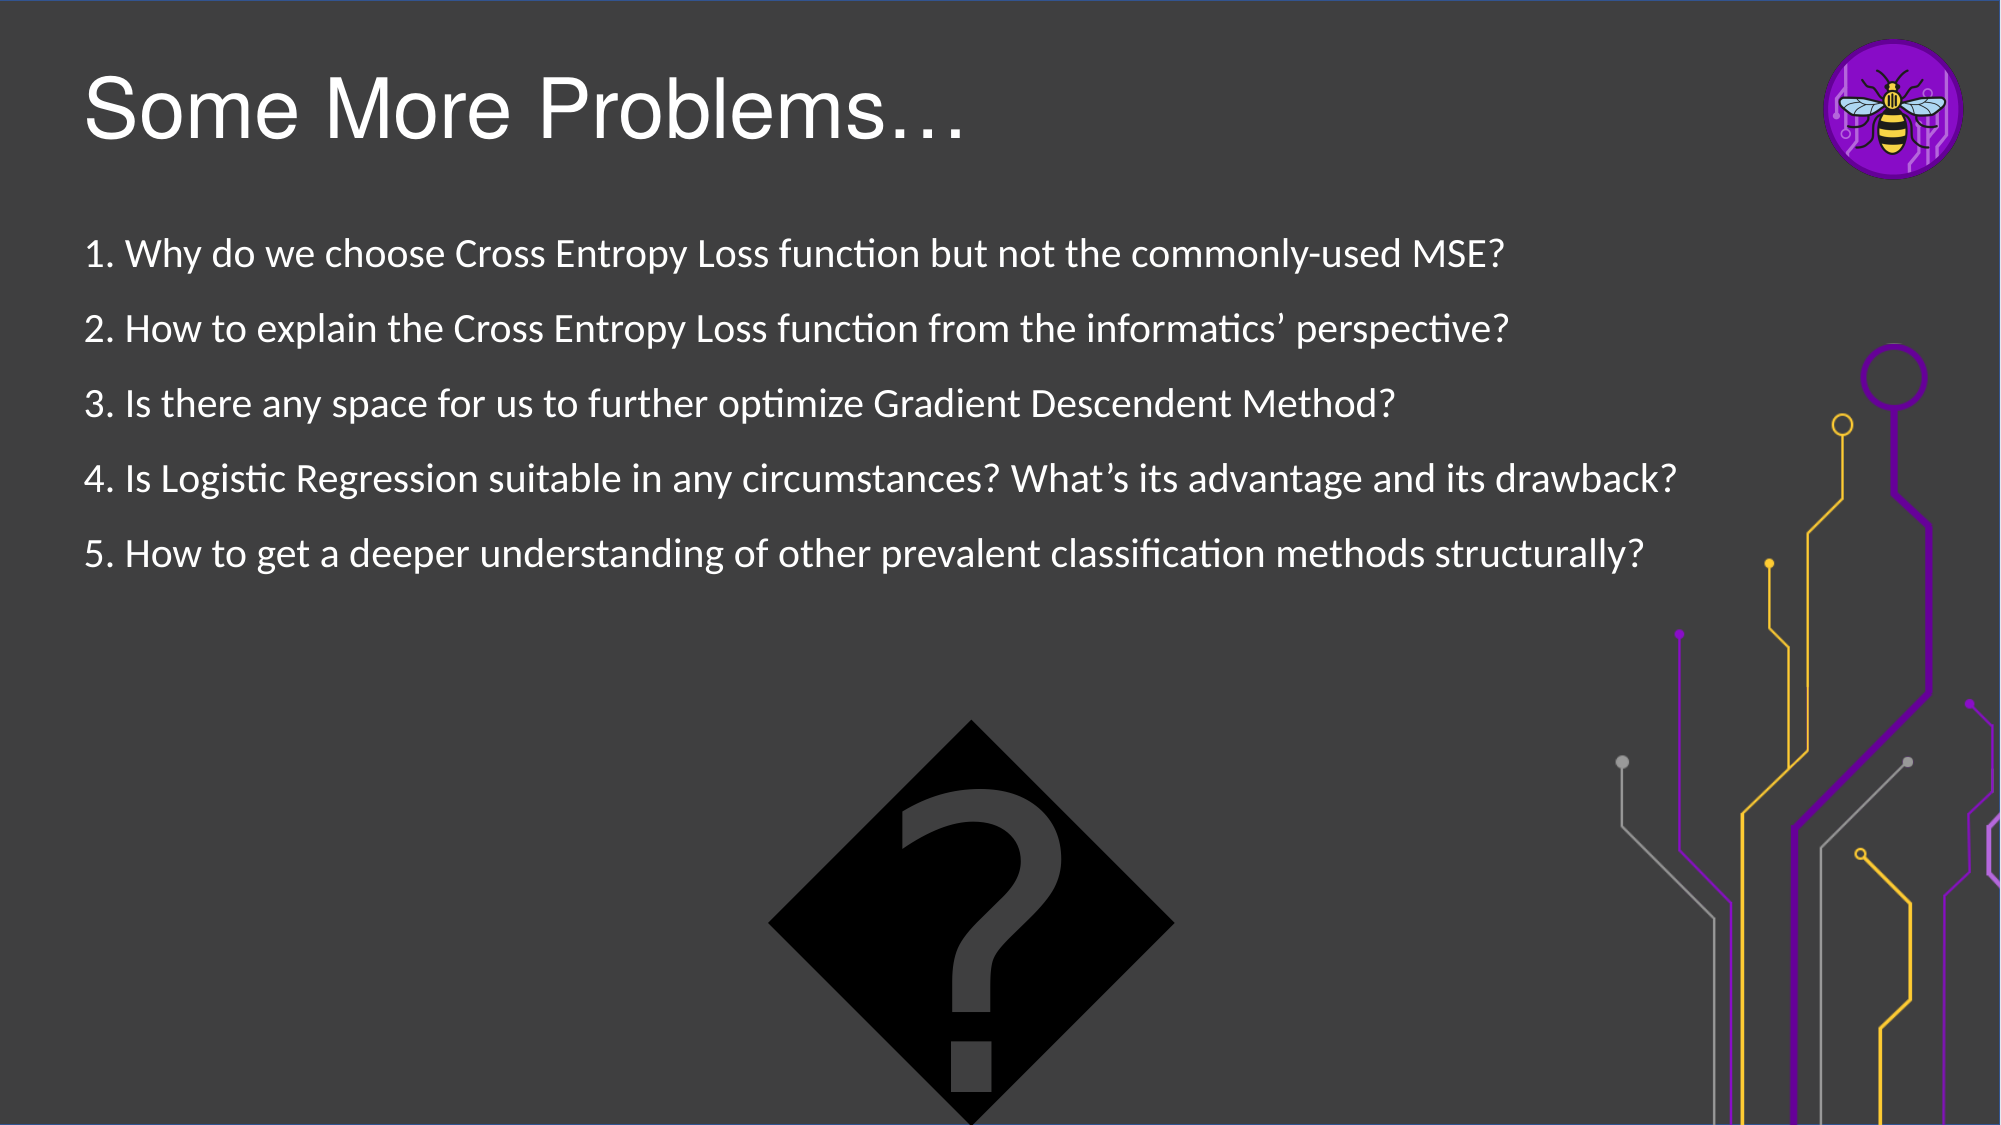

# Some More Problems…
1. Why do we choose Cross Entropy Loss function but not the commonly-used MSE?
2. How to explain the Cross Entropy Loss function from the informatics’ perspective?
3. Is there any space for us to further optimize Gradient Descendent Method?
4. Is Logistic Regression suitable in any circumstances? What’s its advantage and its drawback?
5. How to get a deeper understanding of other prevalent classification methods structurally?

🤔